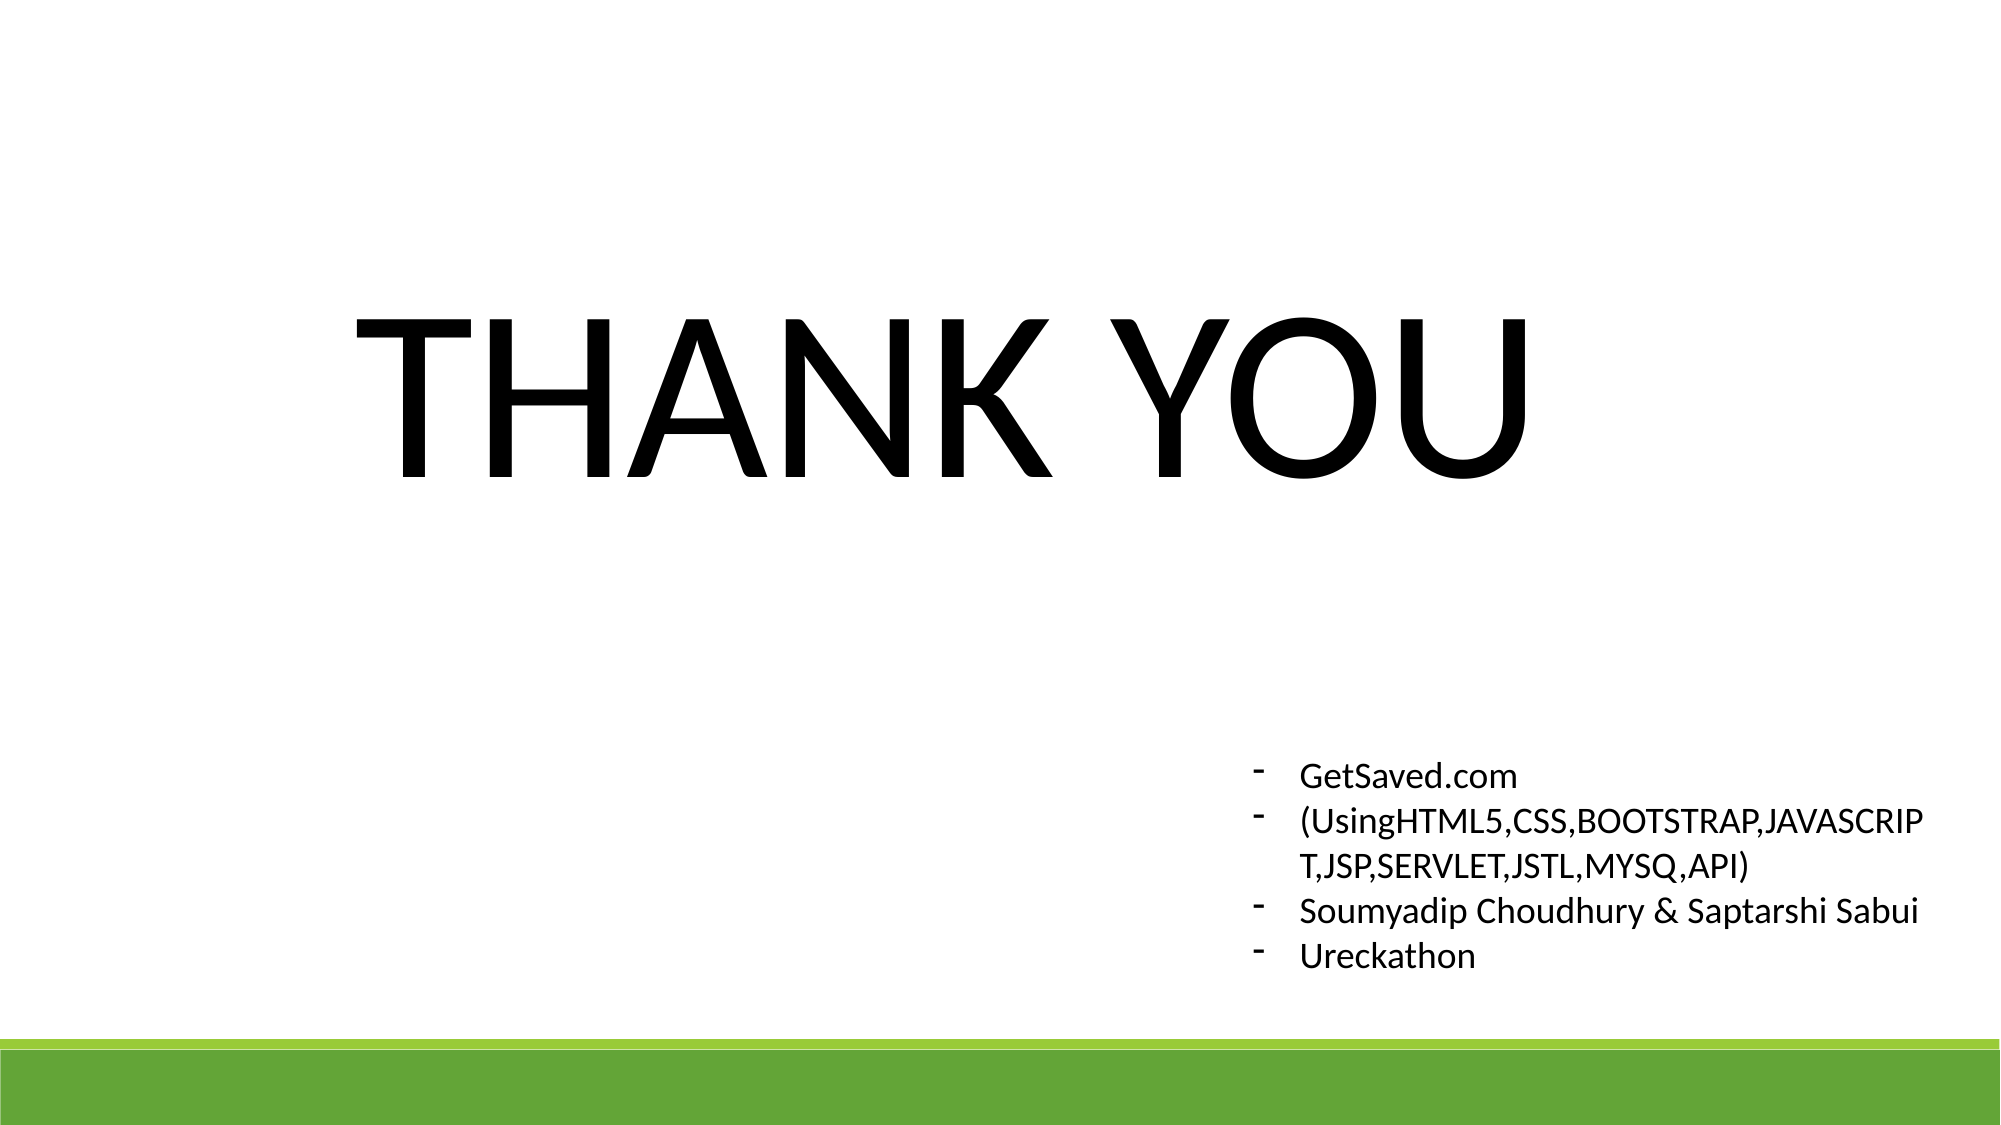

THANK YOU
GetSaved.com
(UsingHTML5,CSS,BOOTSTRAP,JAVASCRIPT,JSP,SERVLET,JSTL,MYSQ,API)
Soumyadip Choudhury & Saptarshi Sabui
Ureckathon